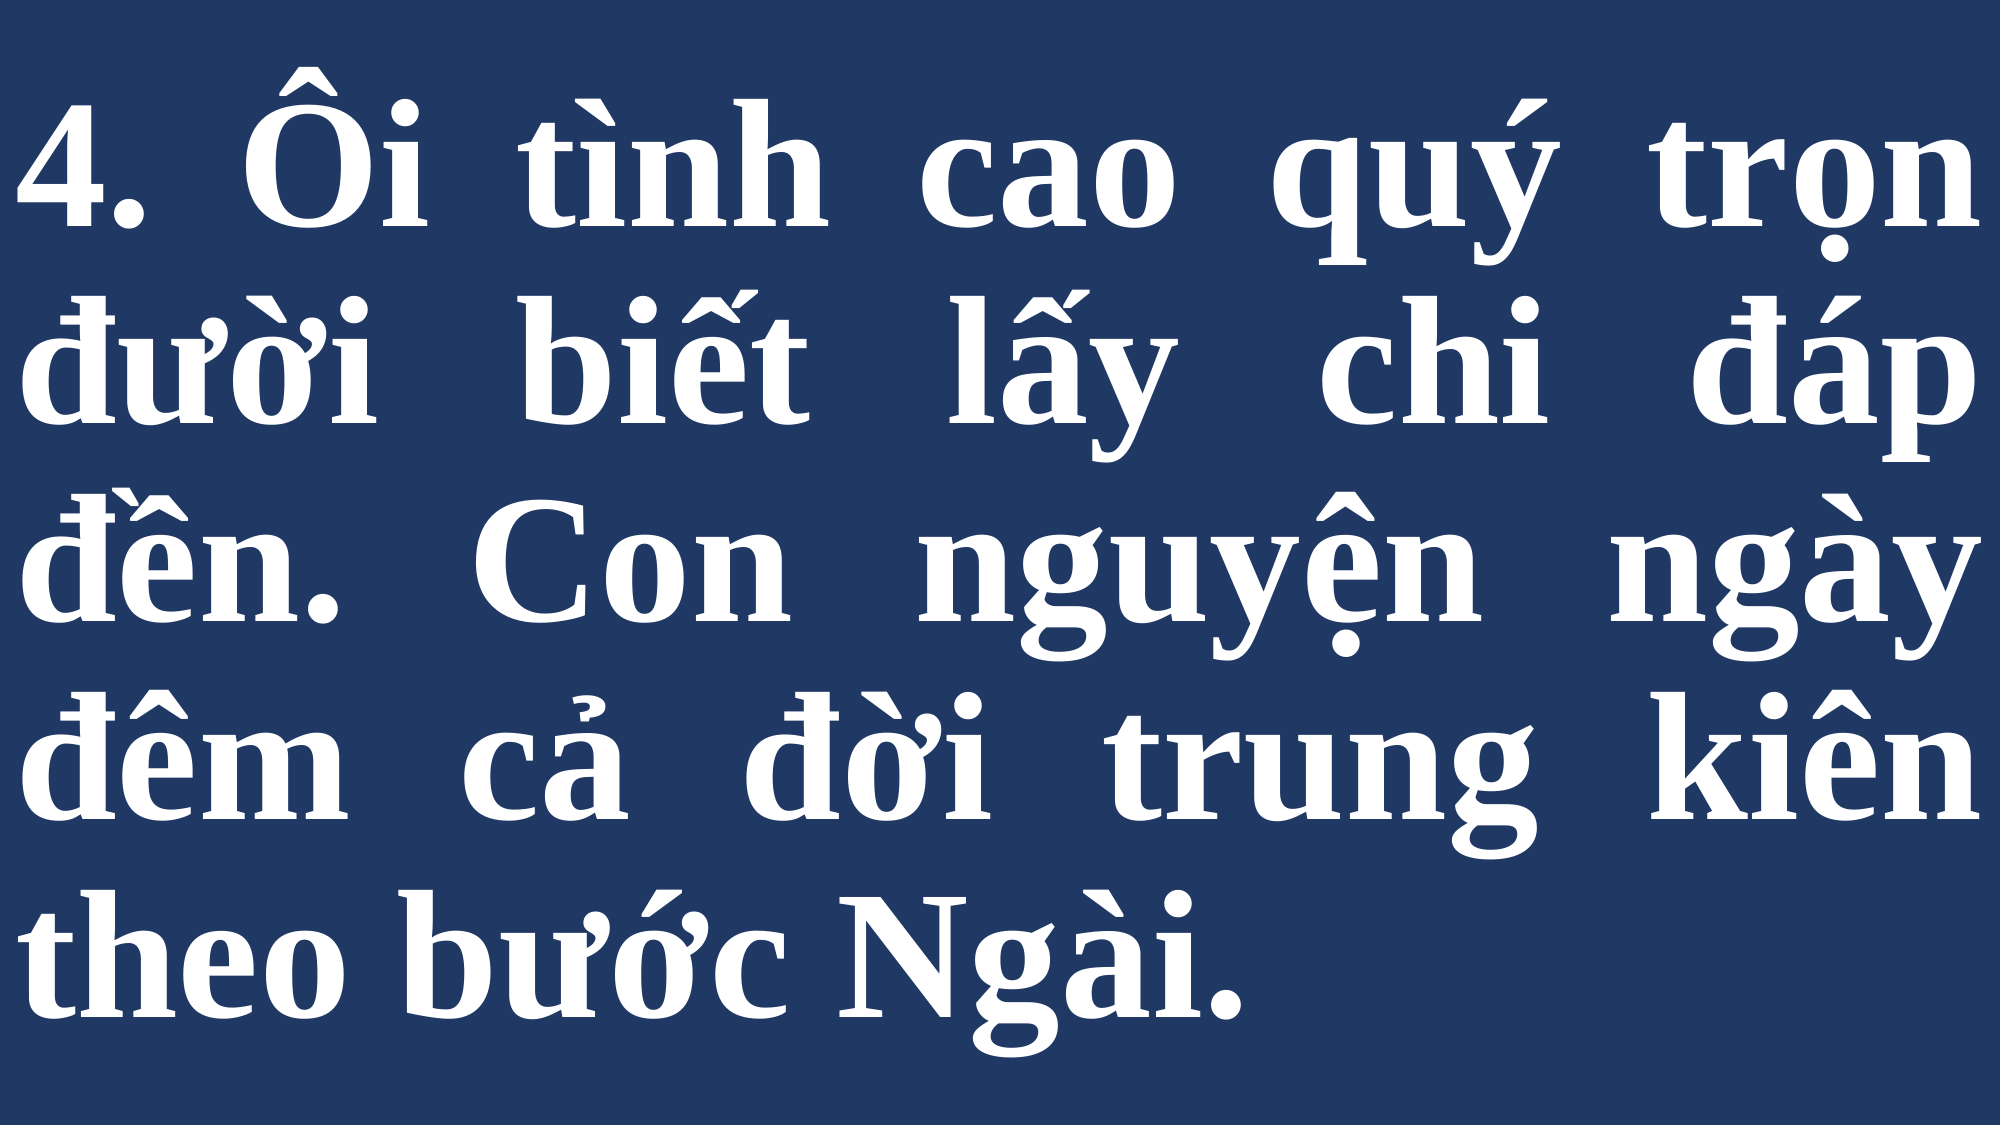

# 4. Ôi tình cao quý trọn đười biết lấy chi đáp đền. Con nguyện ngày đêm cả đời trung kiên theo bước Ngài.